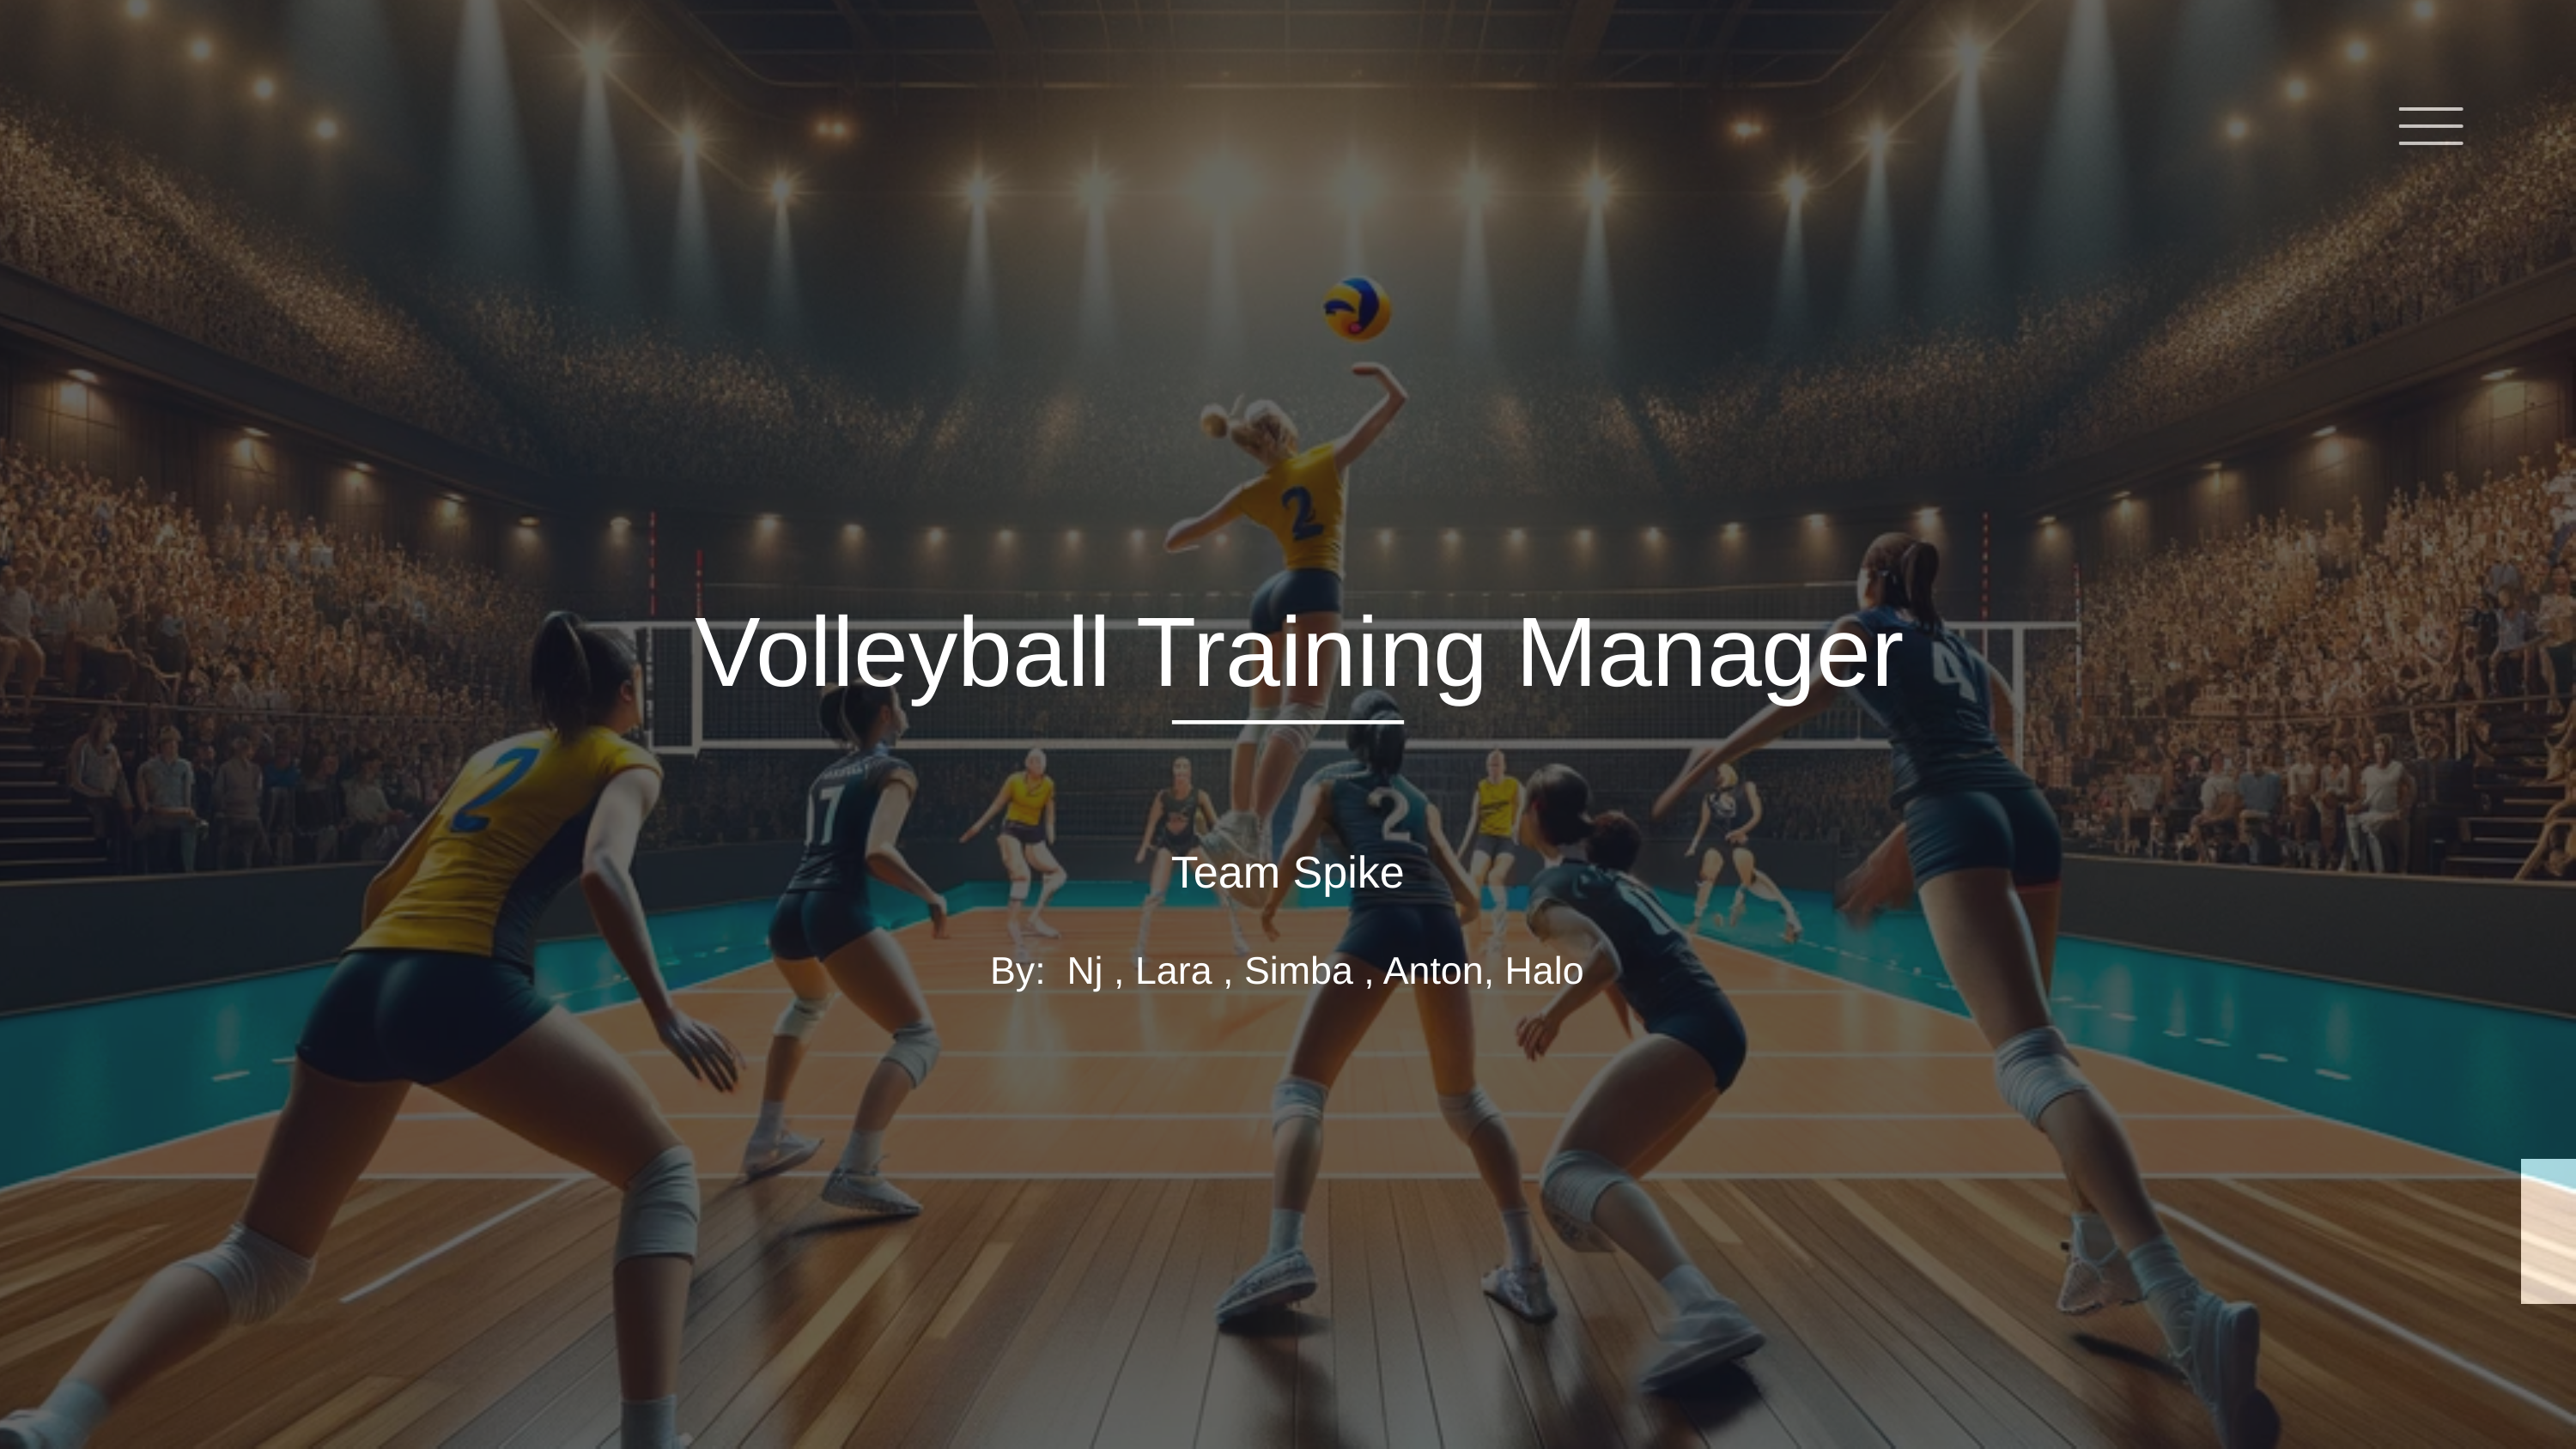

Volleyball Training Manager

Team Spike

By:  Nj , Lara , Simba , Anton, Halo